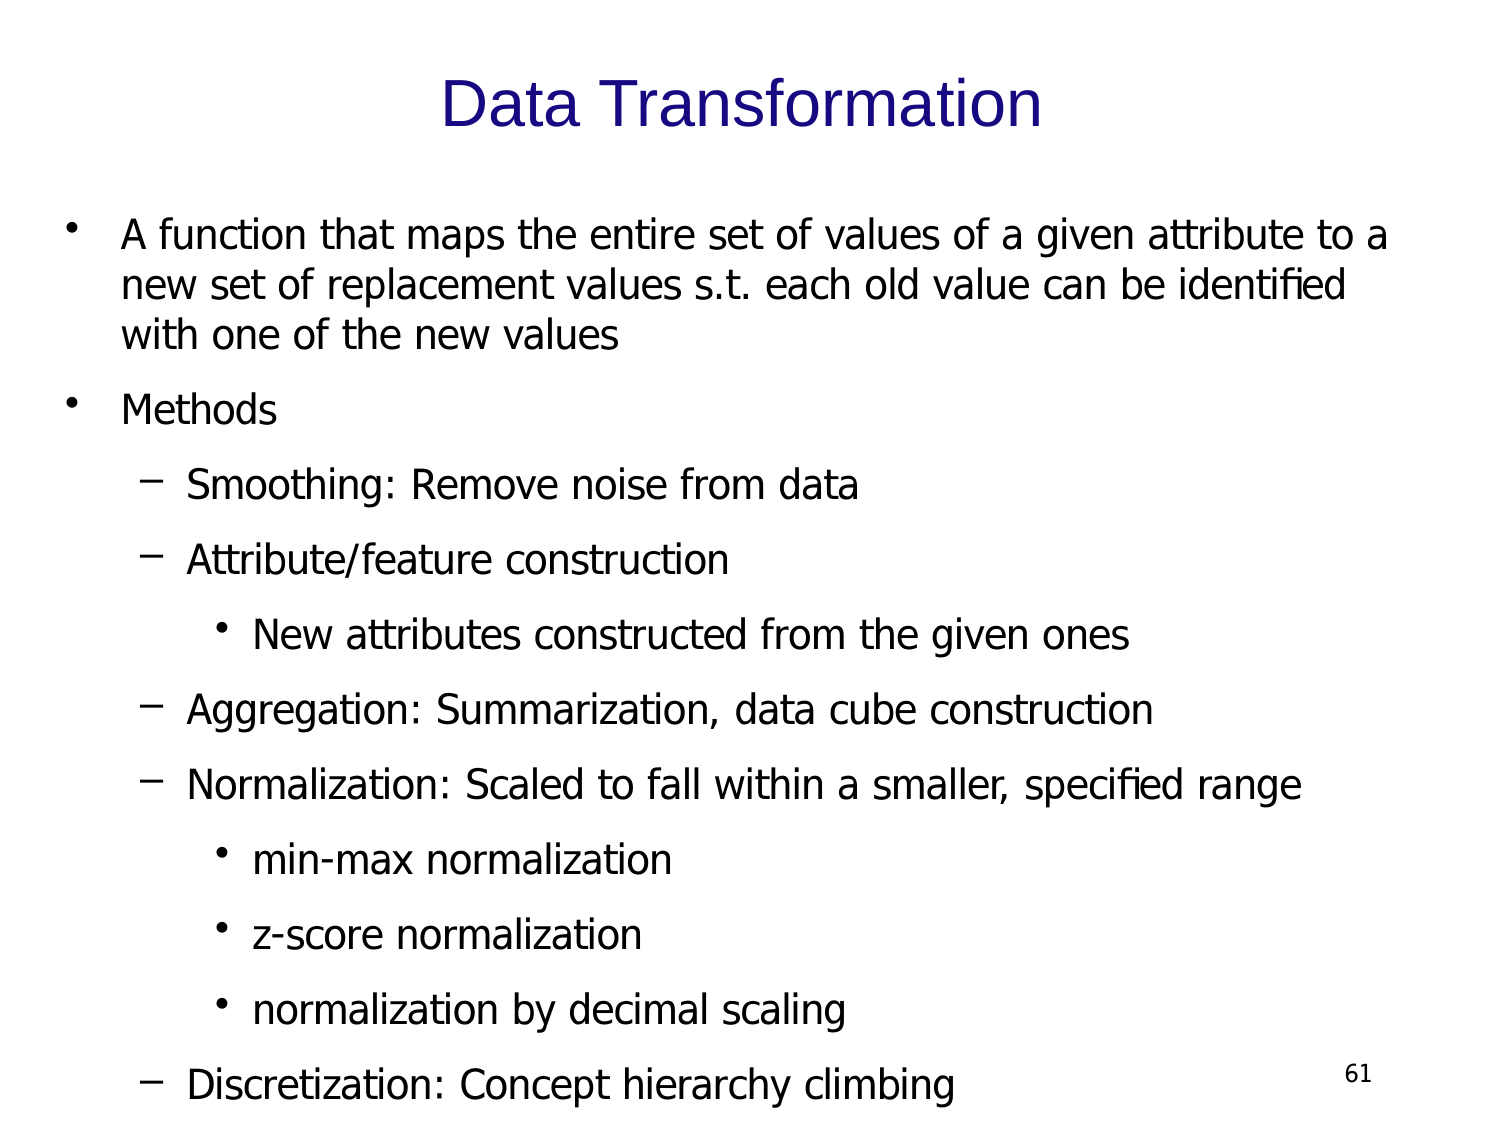

61
Data Transformation
A function that maps the entire set of values of a given attribute to a new set of replacement values s.t. each old value can be identified with one of the new values
Methods
Smoothing: Remove noise from data
Attribute/feature construction
New attributes constructed from the given ones
Aggregation: Summarization, data cube construction
Normalization: Scaled to fall within a smaller, specified range
min-max normalization
z-score normalization
normalization by decimal scaling
Discretization: Concept hierarchy climbing